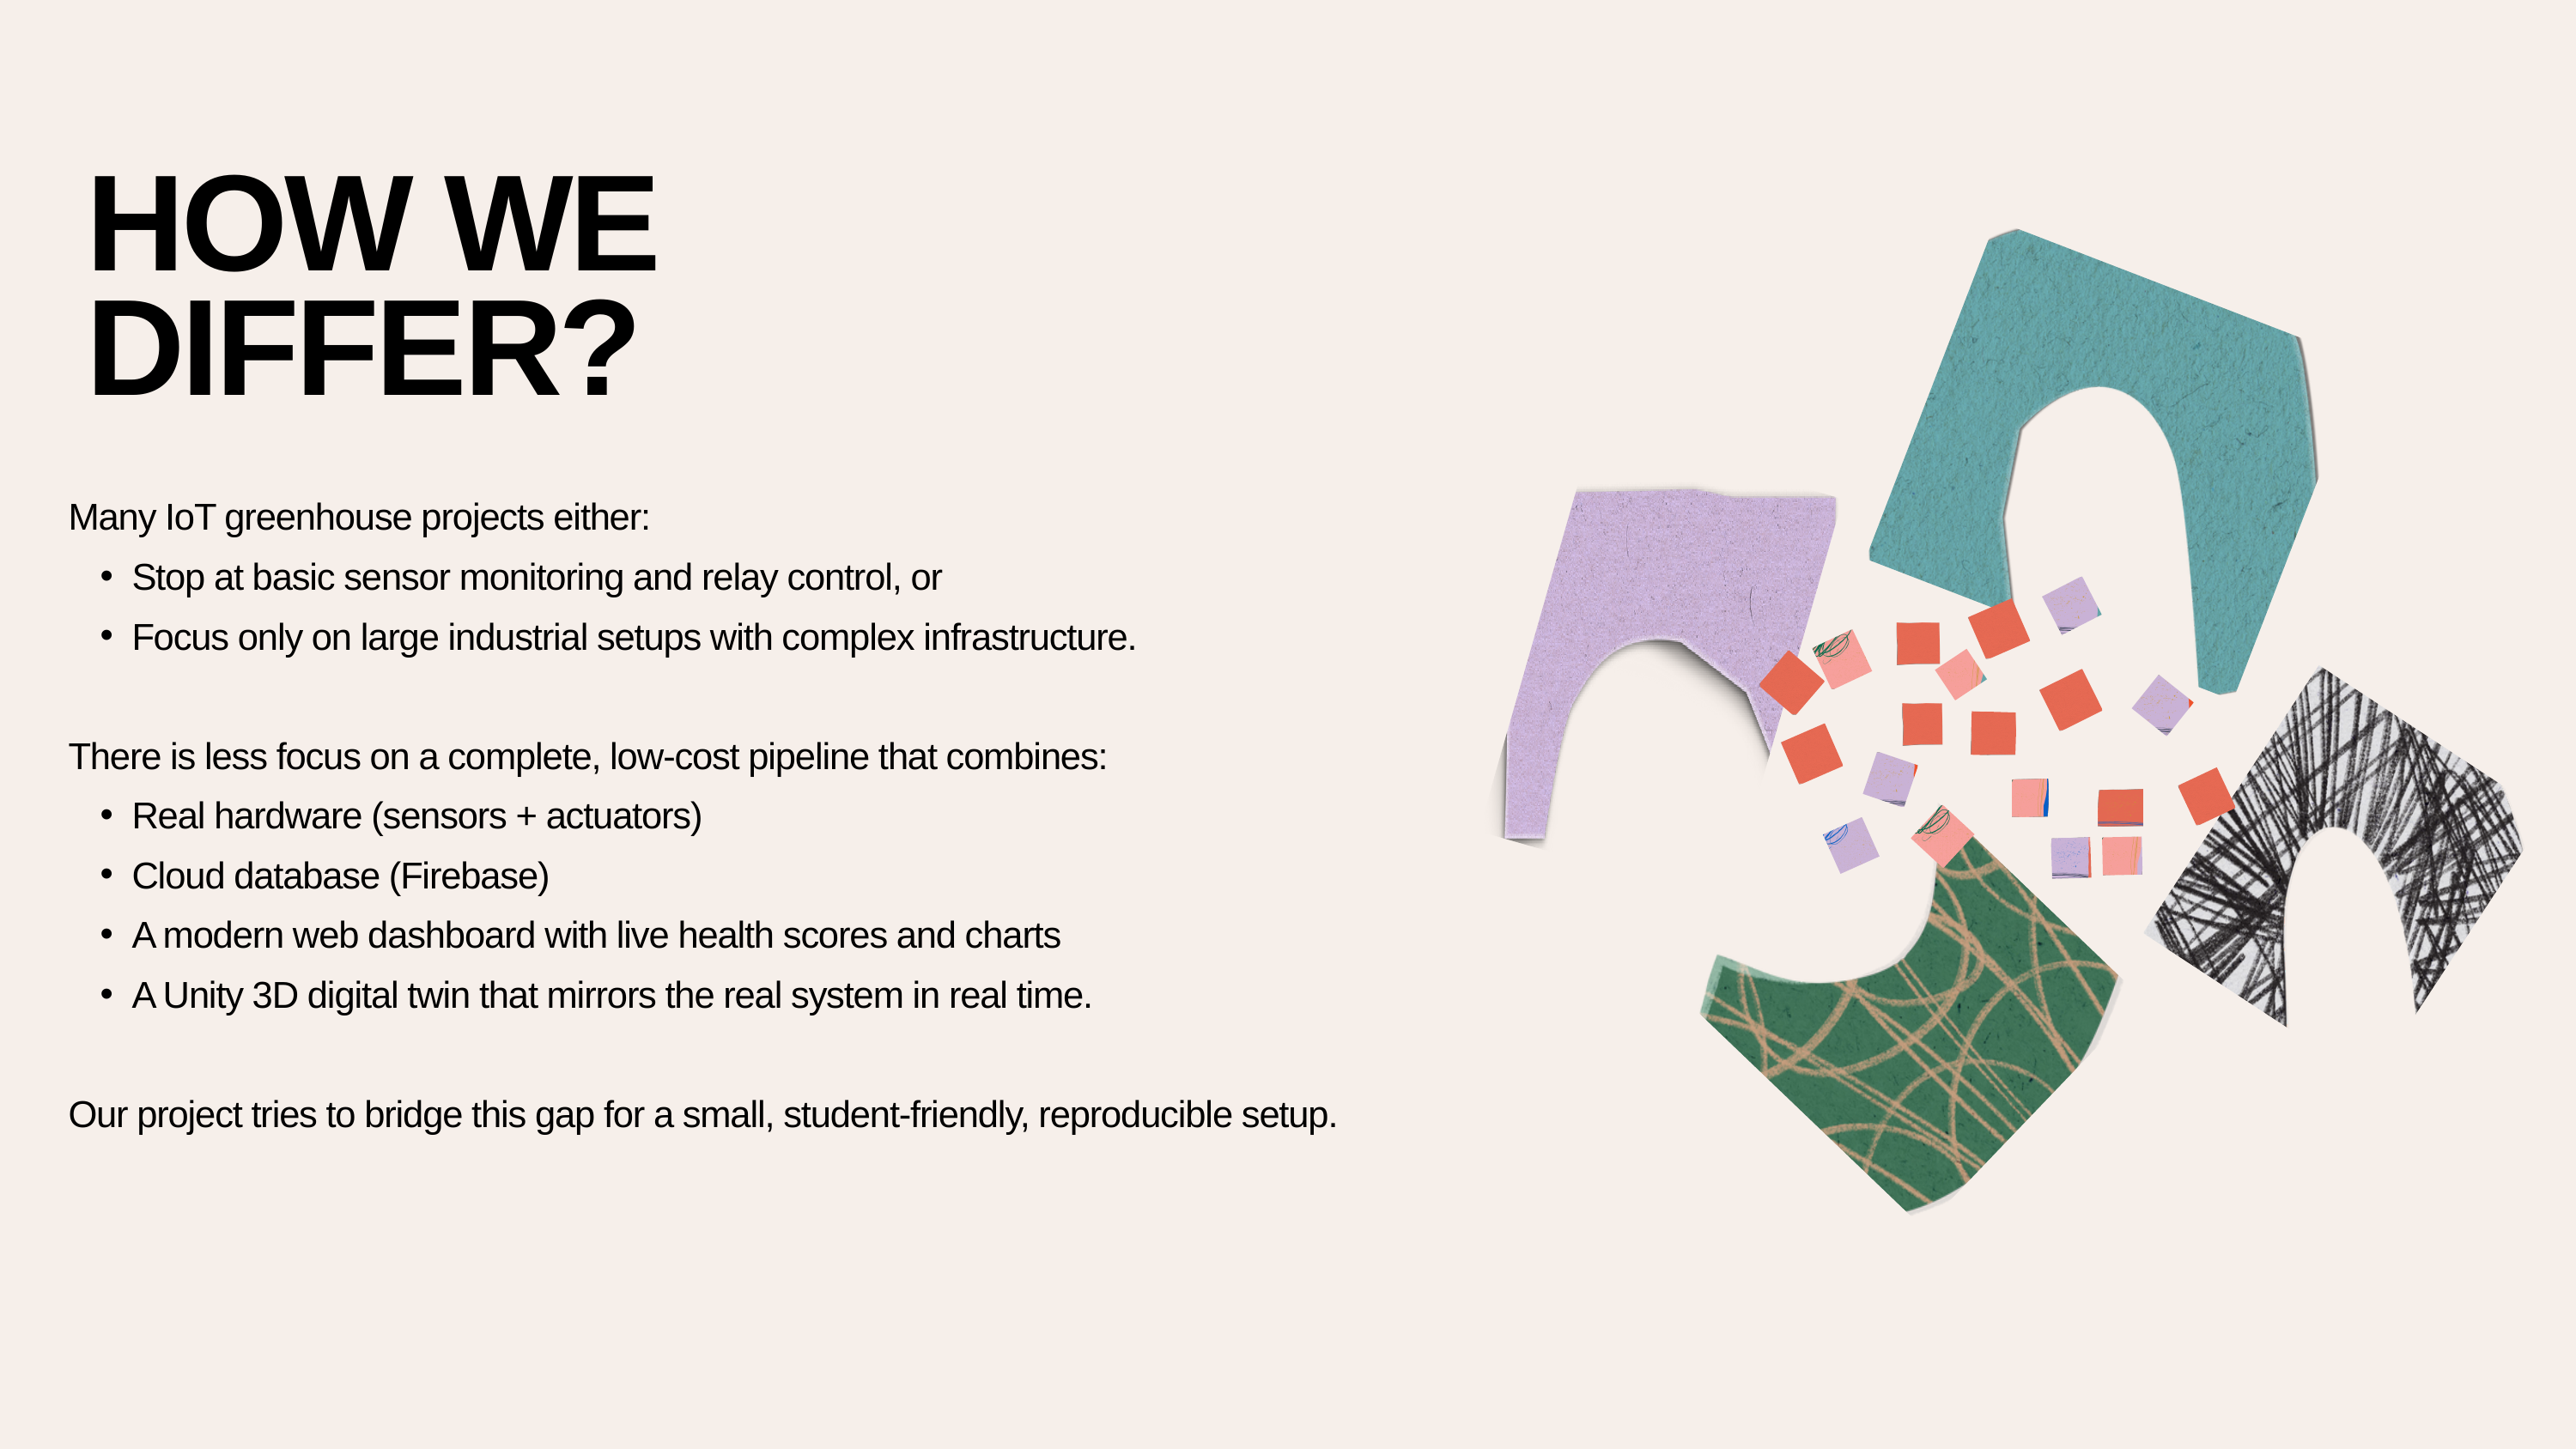

HOW WE DIFFER?

Many IoT greenhouse projects either:
Stop at basic sensor monitoring and relay control, or
Focus only on large industrial setups with complex infrastructure.

There is less focus on a complete, low-cost pipeline that combines:
Real hardware (sensors + actuators)
Cloud database (Firebase)
A modern web dashboard with live health scores and charts
A Unity 3D digital twin that mirrors the real system in real time.

Our project tries to bridge this gap for a small, student-friendly, reproducible setup.